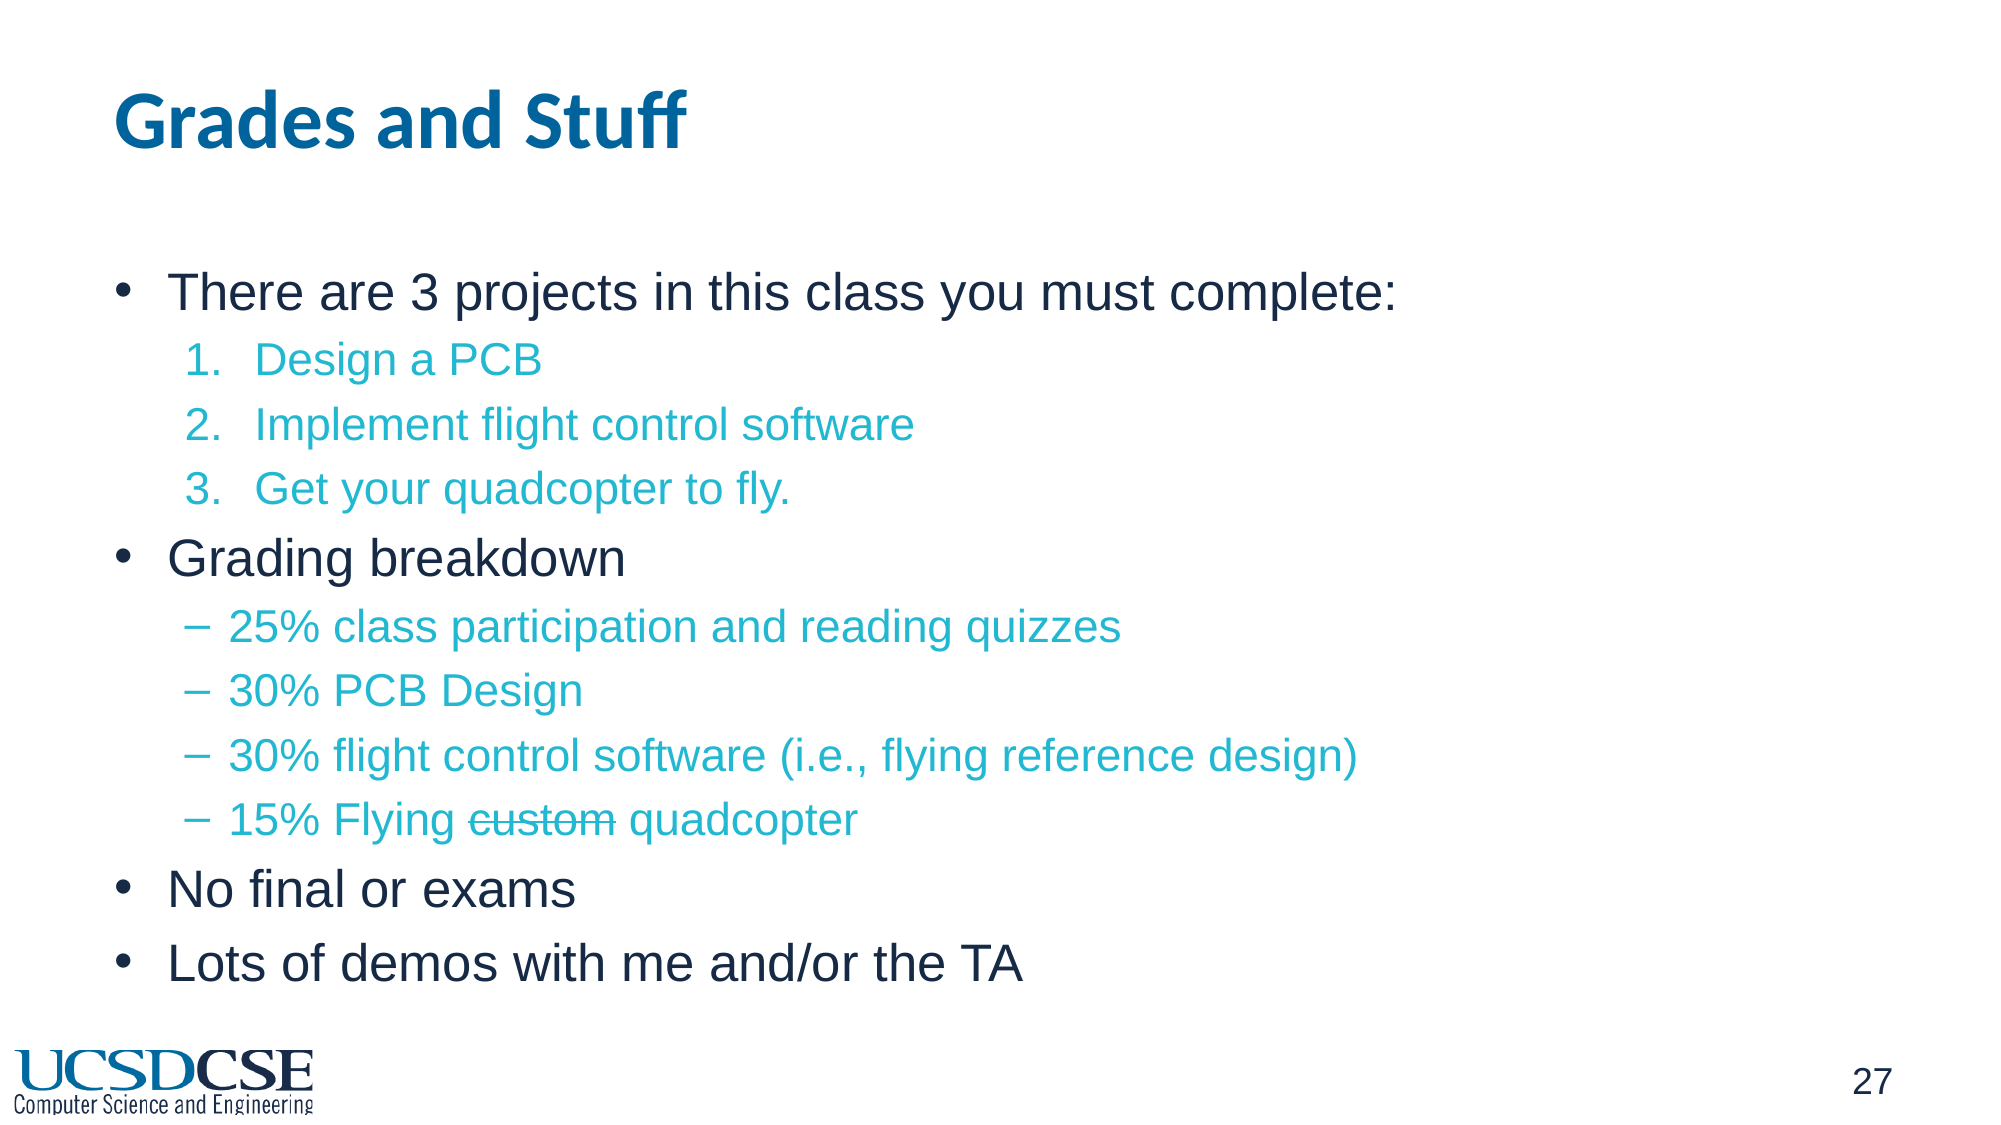

# Grades and Stuff
There are 3 projects in this class you must complete:
Design a PCB
Implement flight control software
Get your quadcopter to fly.
Grading breakdown
25% class participation and reading quizzes
30% PCB Design
30% flight control software (i.e., flying reference design)
15% Flying custom quadcopter
No final or exams
Lots of demos with me and/or the TA